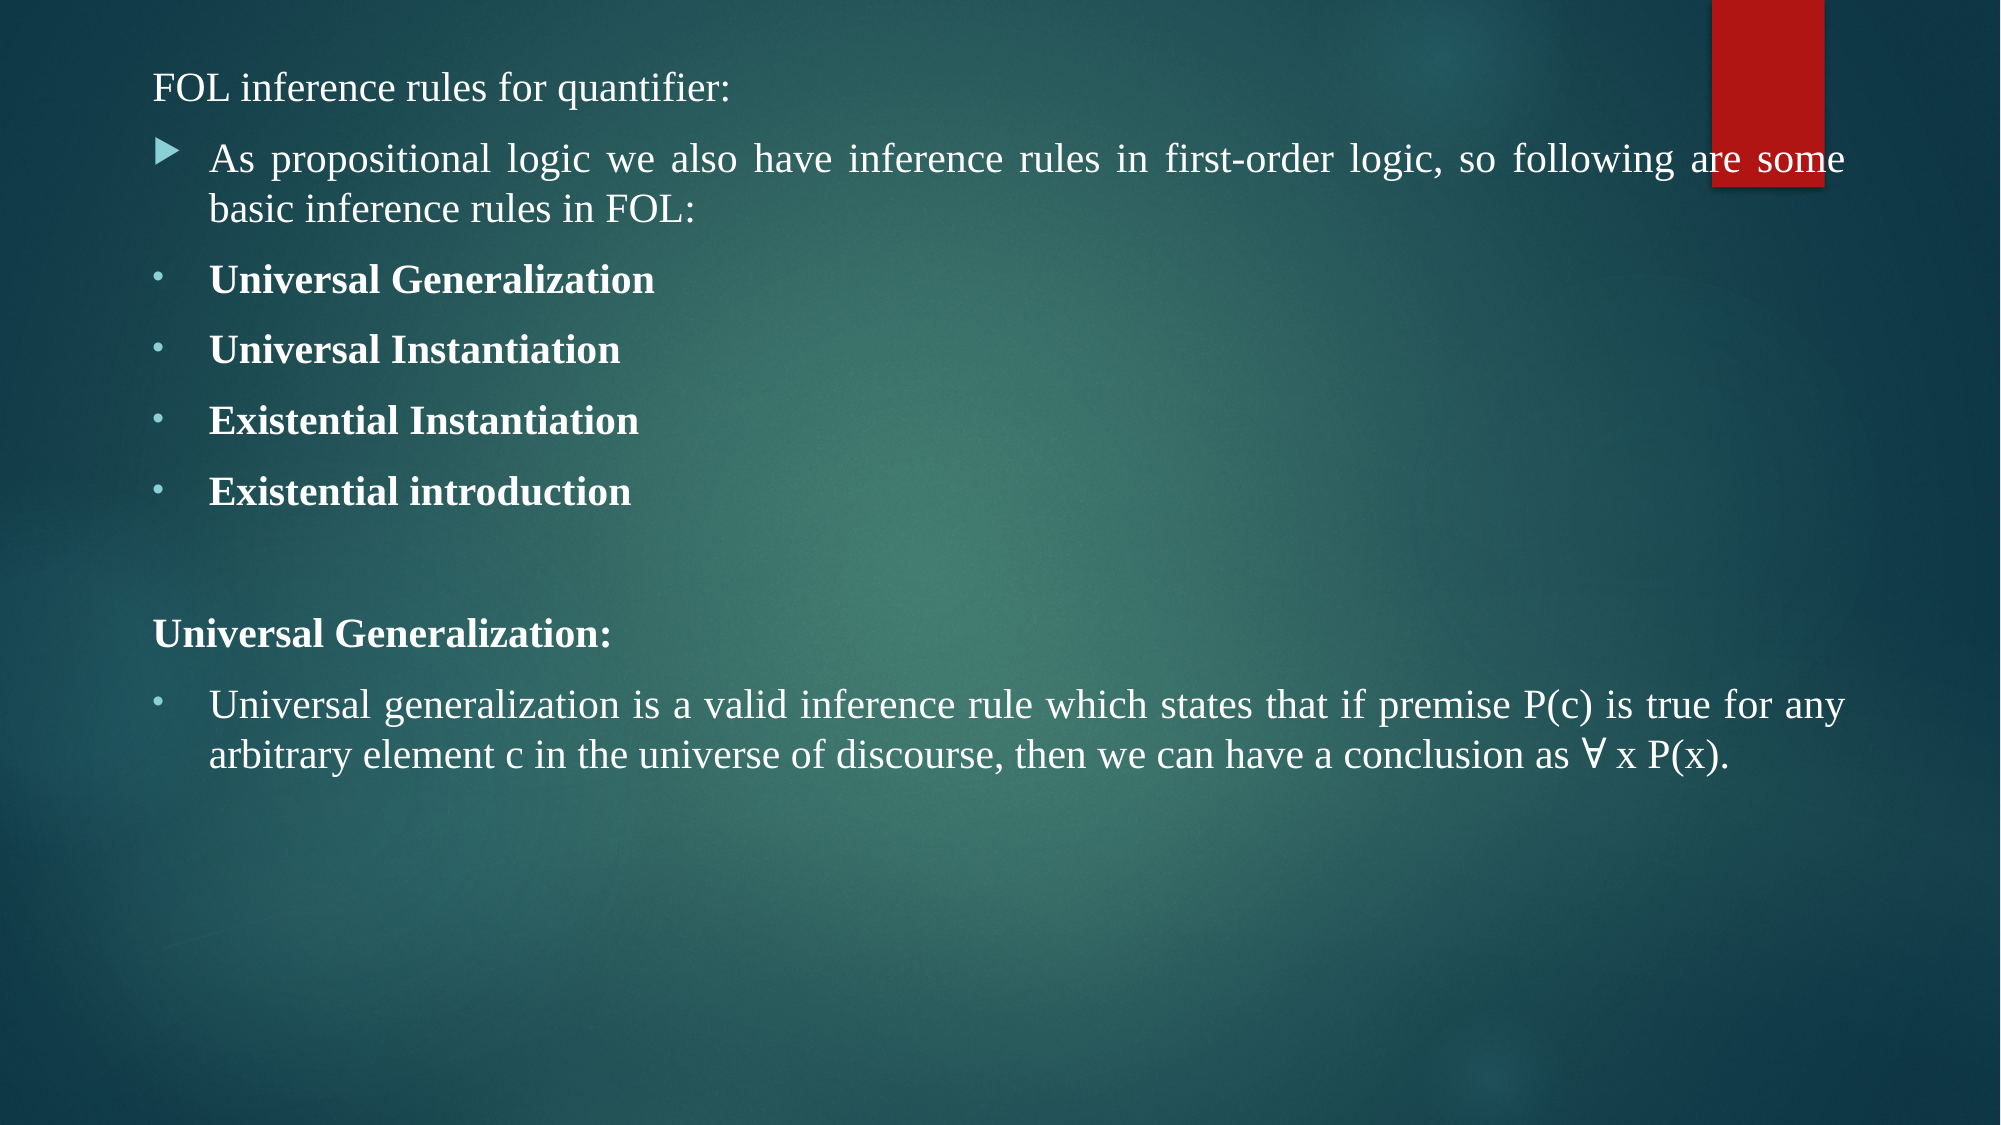

FOL inference rules for quantifier:
As propositional logic we also have inference rules in first-order logic, so following are some basic inference rules in FOL:
Universal Generalization
Universal Instantiation
Existential Instantiation
Existential introduction

Universal Generalization:
Universal generalization is a valid inference rule which states that if premise P(c) is true for any arbitrary element c in the universe of discourse, then we can have a conclusion as ∀ x P(x).